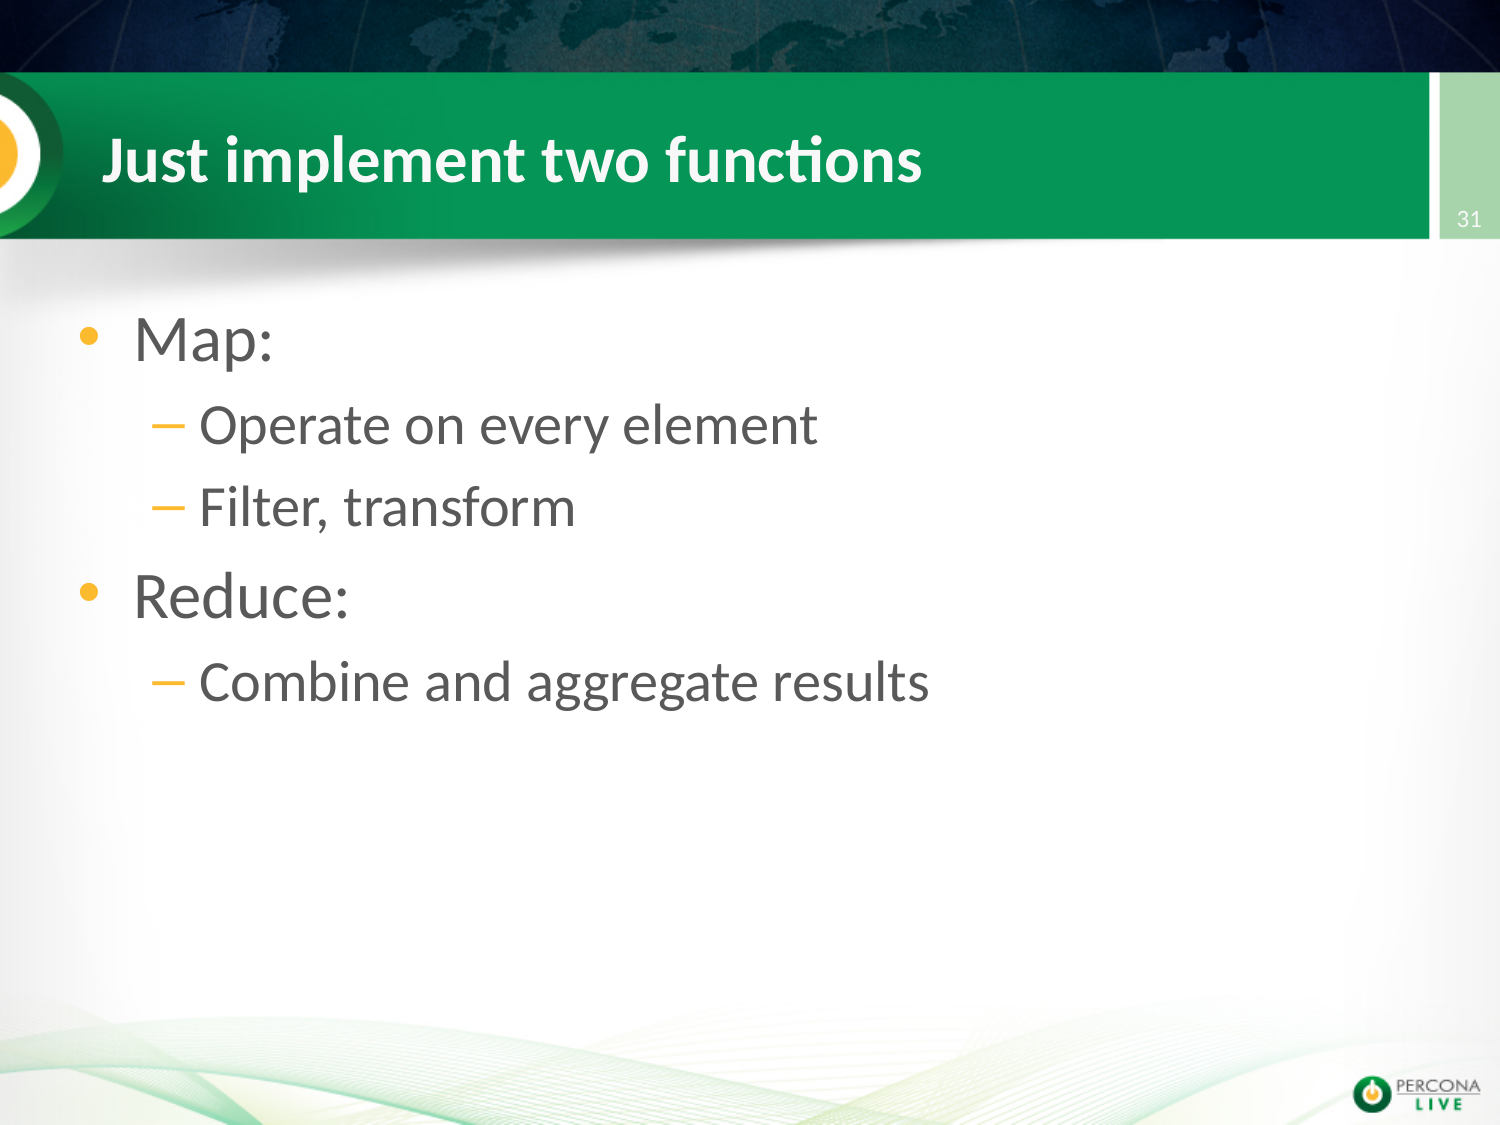

# Just implement two functions
31
Map:
Operate on every element
Filter, transform
Reduce:
Combine and aggregate results